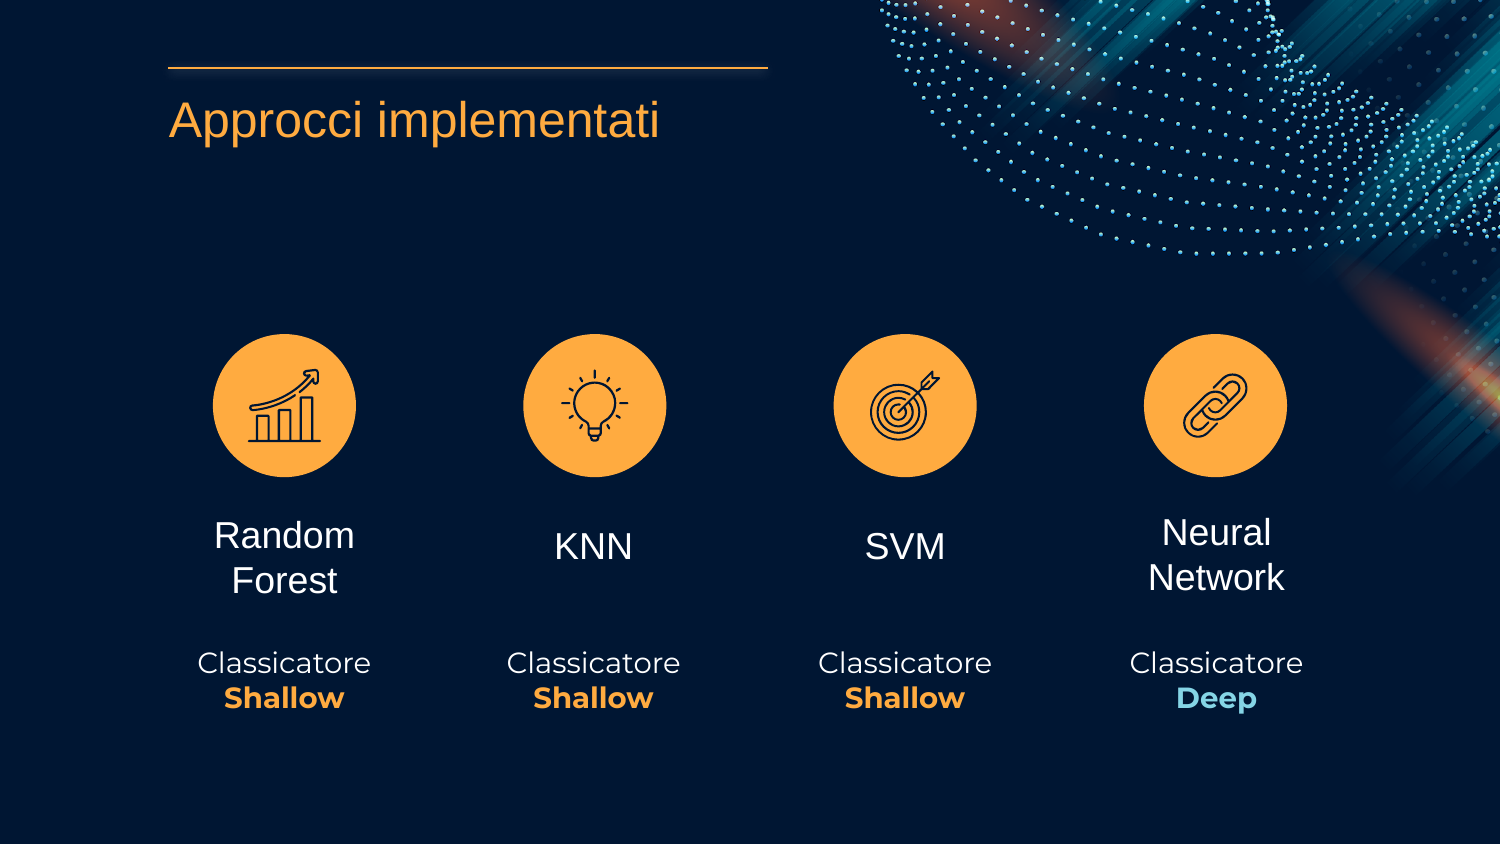

# Approcci implementati

SVM
KNN
Neural Network
Random Forest
Classicatore Shallow
Classicatore Shallow
Classicatore Deep
Classicatore Shallow